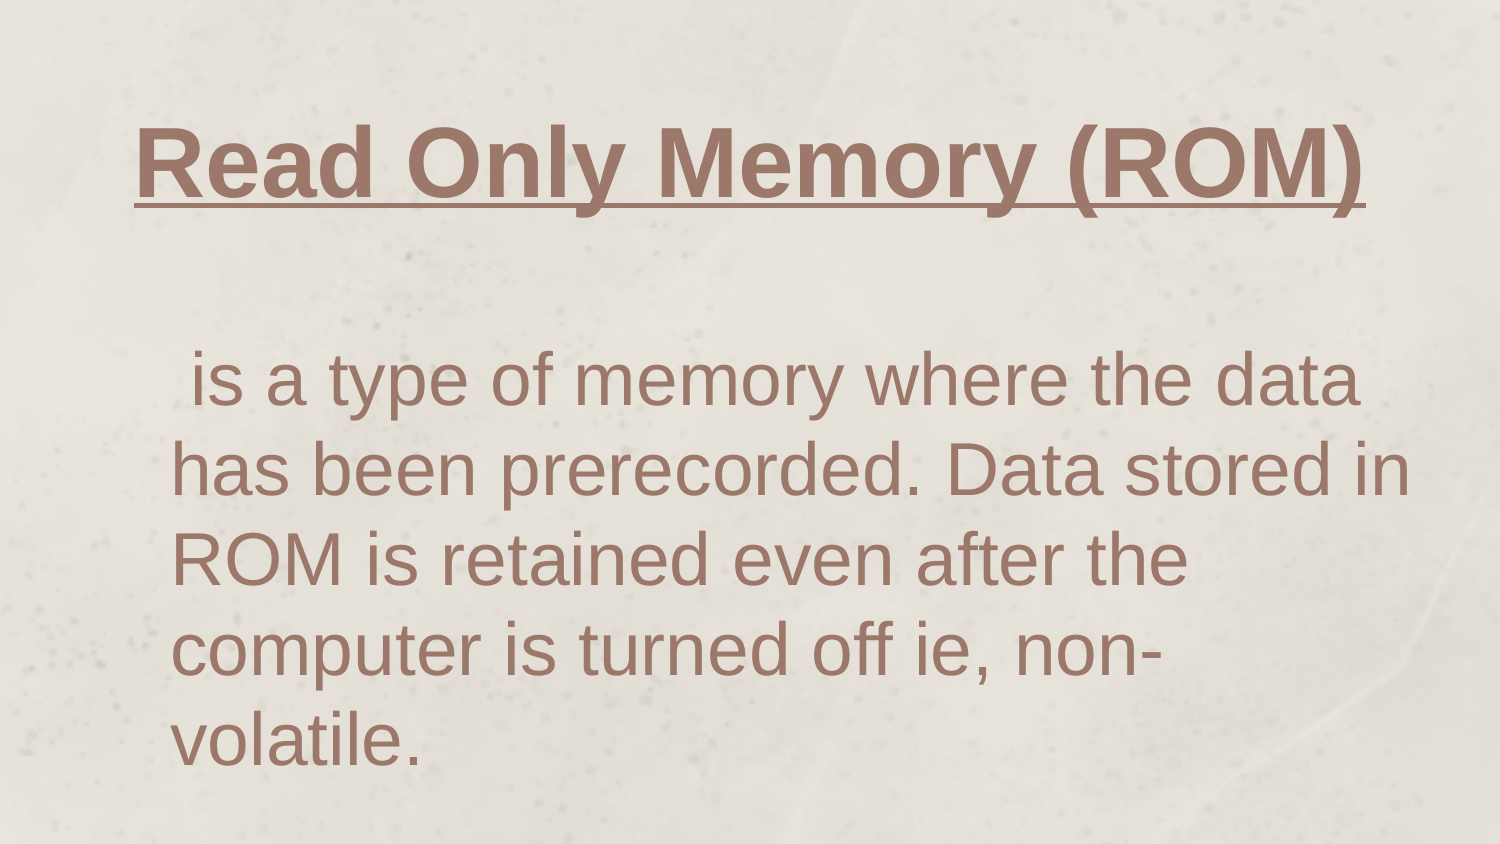

# Read Only Memory (ROM)
 is a type of memory where the data has been prerecorded. Data stored in ROM is retained even after the computer is turned off ie, non-volatile.